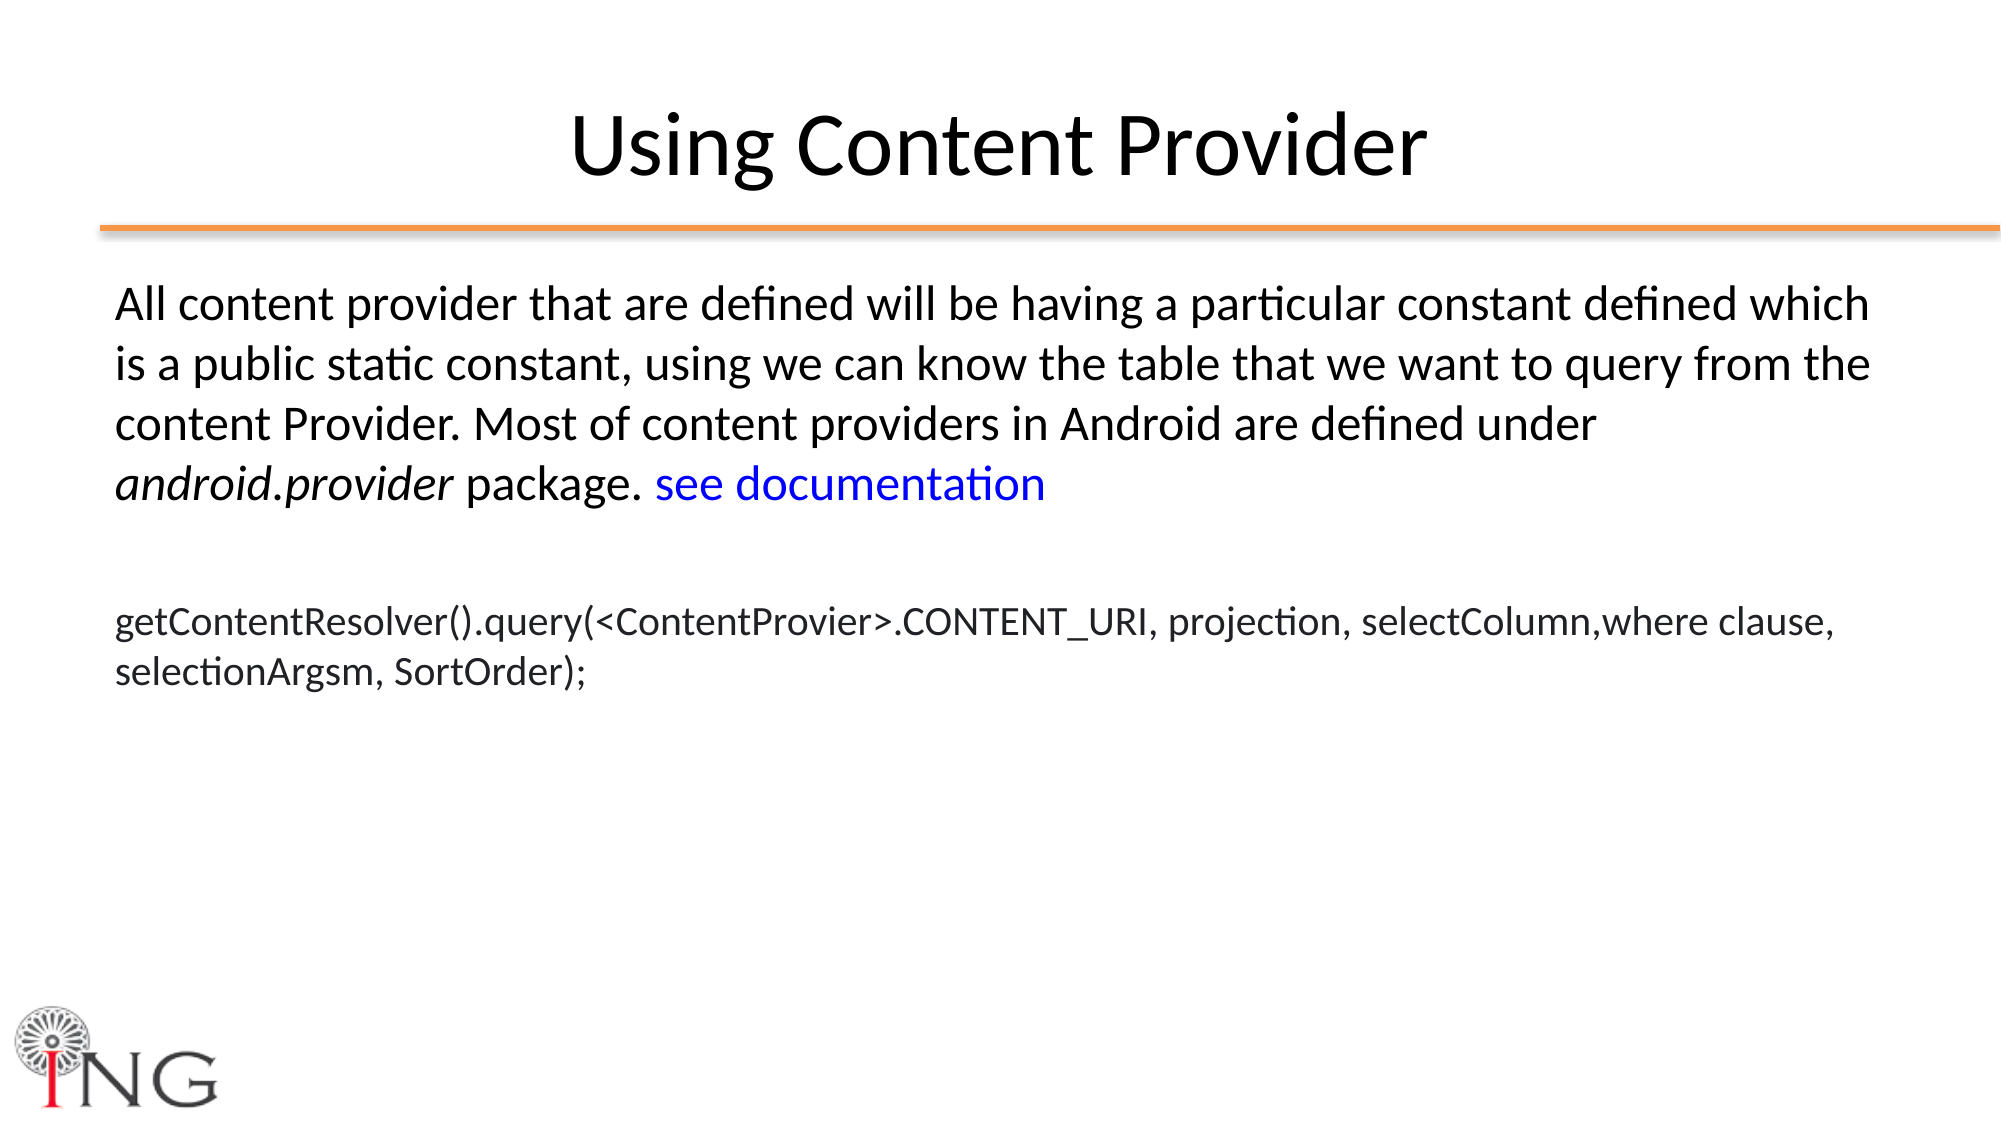

# Using Content Provider
All content provider that are defined will be having a particular constant defined which is a public static constant, using we can know the table that we want to query from the content Provider. Most of content providers in Android are defined under android.provider package. see documentation

getContentResolver().query(<ContentProvier>.CONTENT_URI, projection, selectColumn,where clause, selectionArgsm, SortOrder);